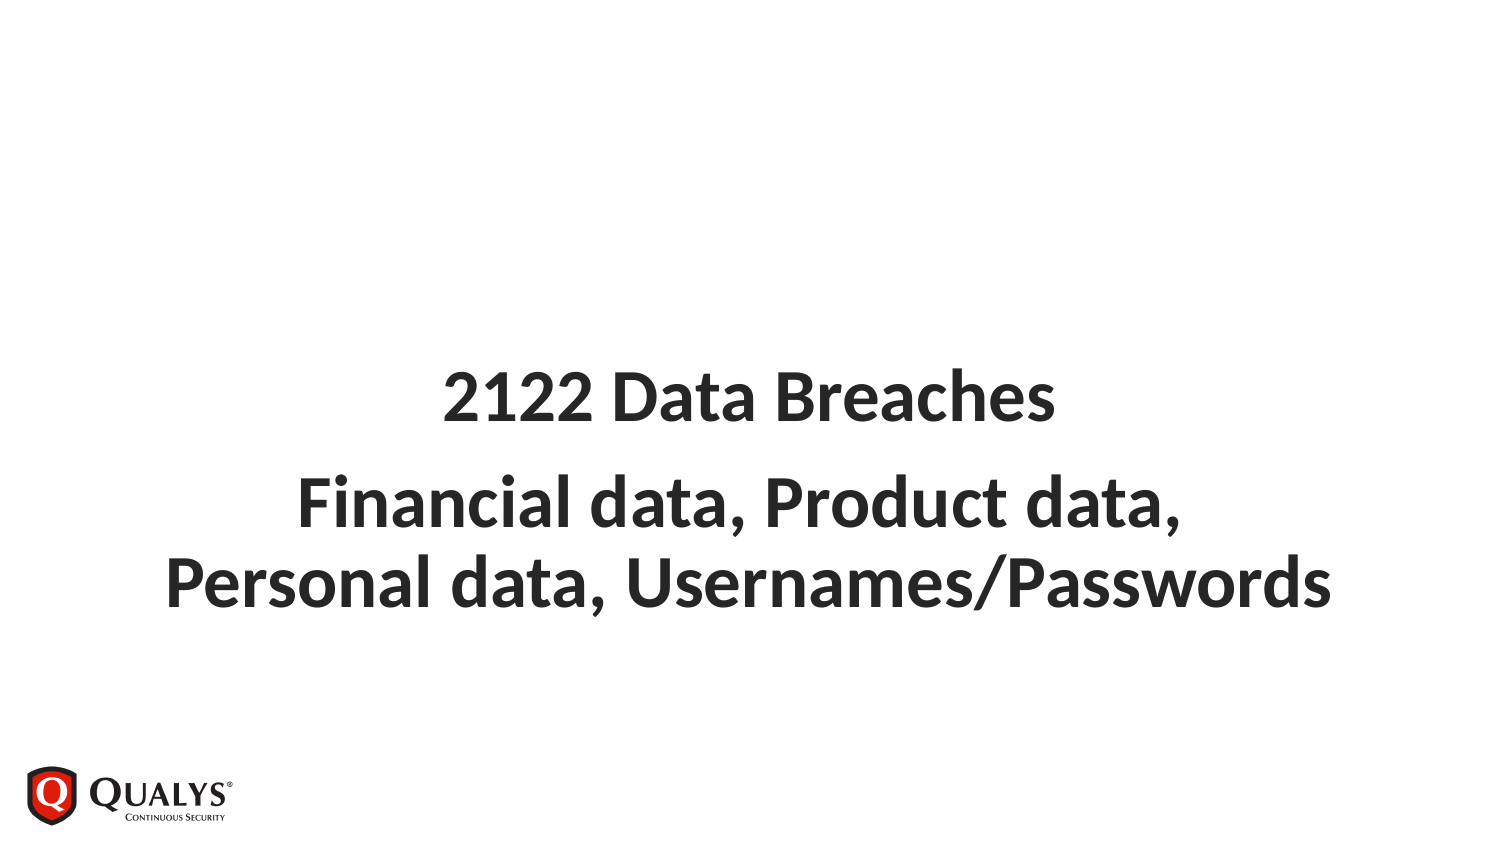

#
2122 Data Breaches
Financial data, Product data,
Personal data, Usernames/Passwords